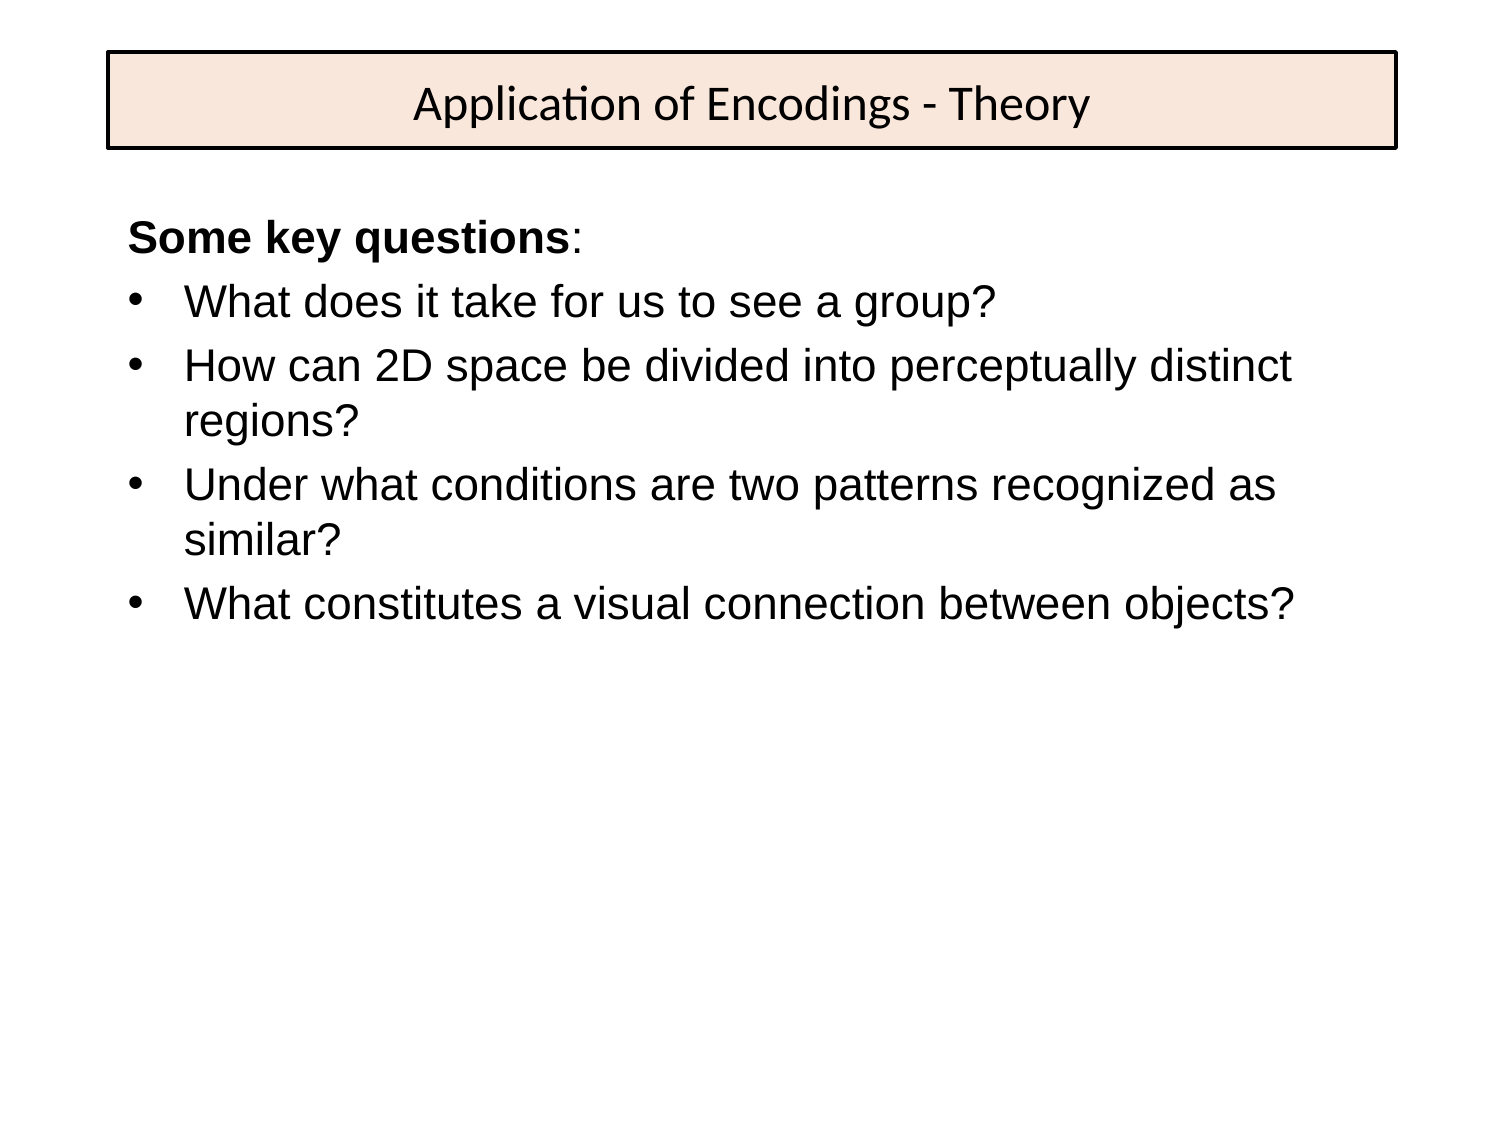

# Application of Encodings - Theory
Some key questions:
What does it take for us to see a group?
How can 2D space be divided into perceptually distinct regions?
Under what conditions are two patterns recognized as similar?
What constitutes a visual connection between objects?